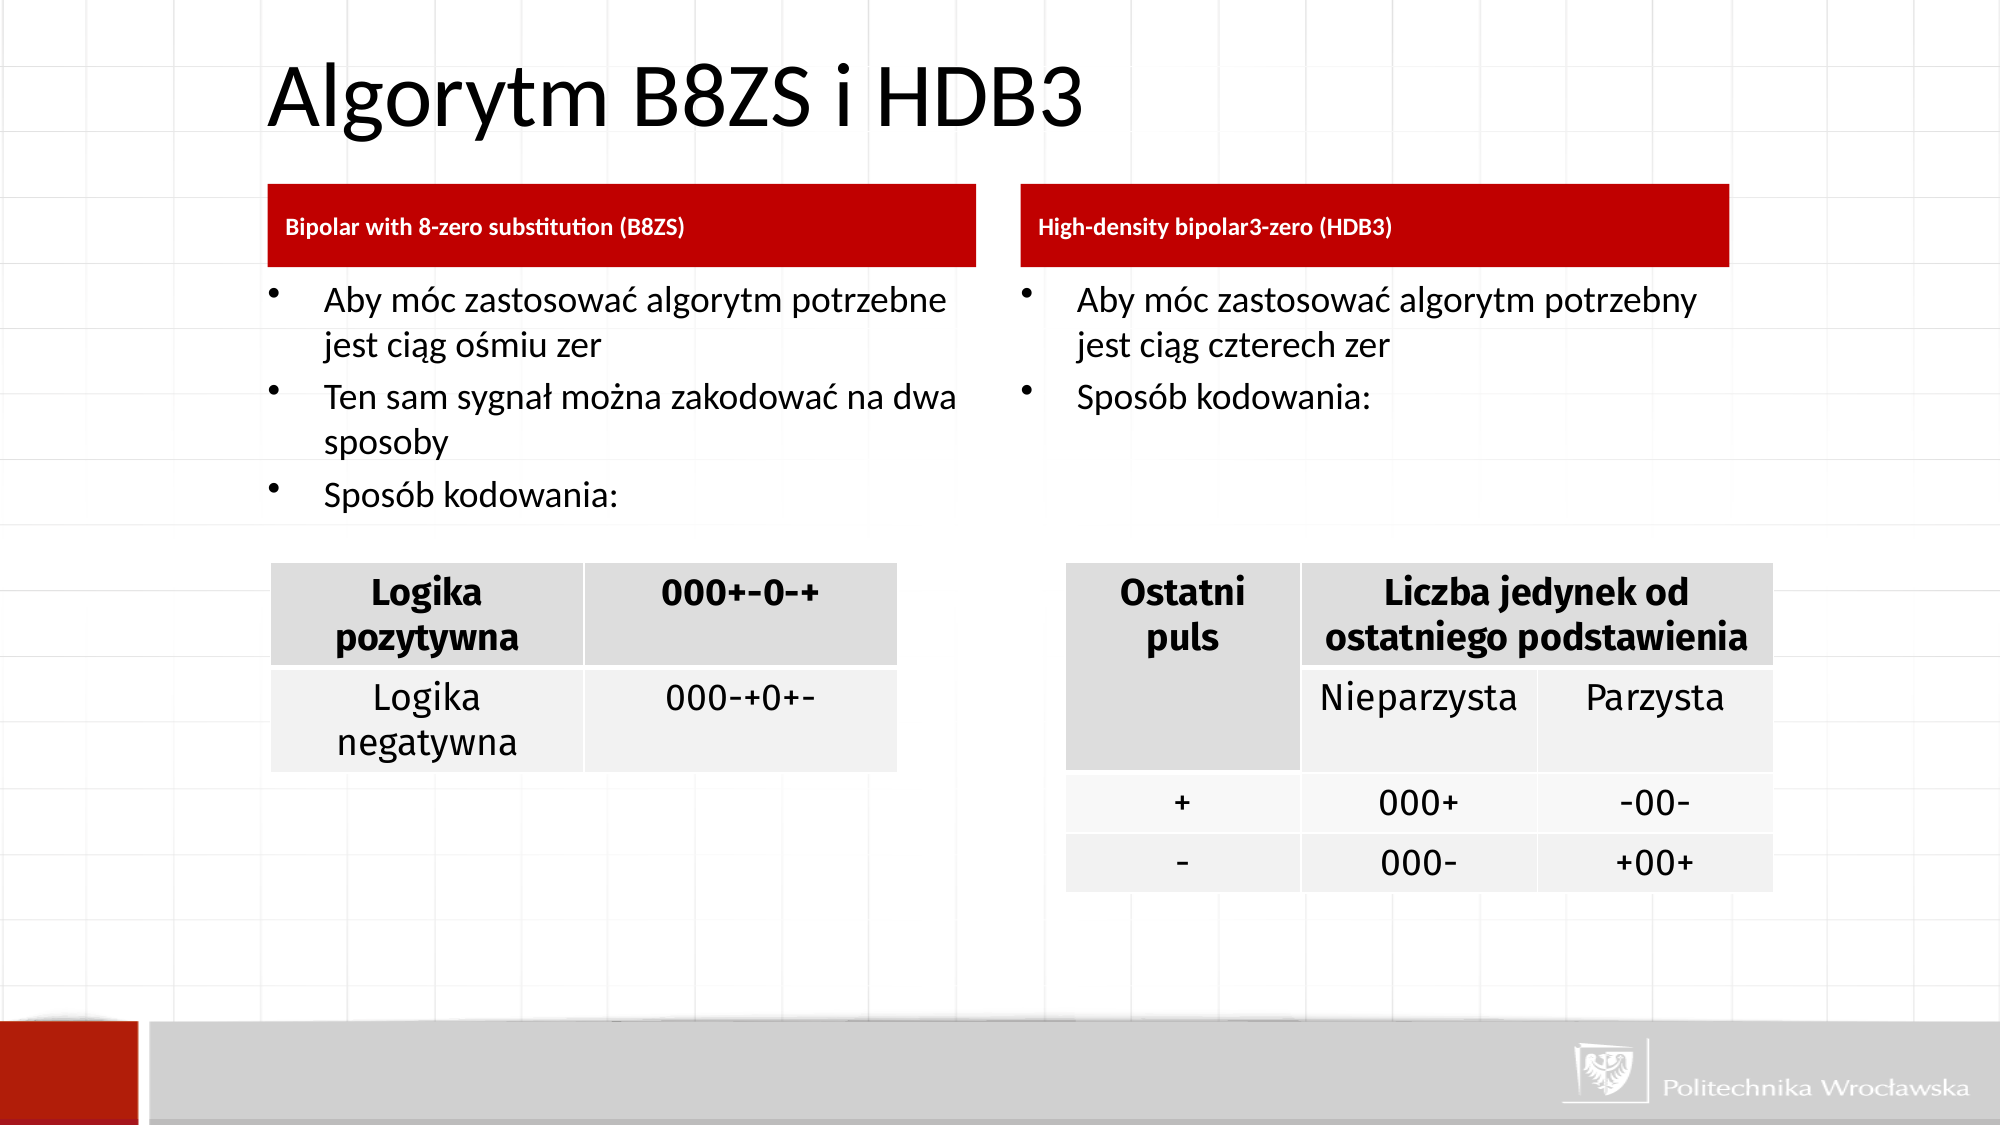

Algorytm B8ZS i HDB3
Bipolar with 8-zero substitution (B8ZS)
High-density bipolar3-zero (HDB3)
Aby móc zastosować algorytm potrzebne jest ciąg ośmiu zer
Ten sam sygnał można zakodować na dwa sposoby
Sposób kodowania:
Aby móc zastosować algorytm potrzebny jest ciąg czterech zer
Sposób kodowania:

| Logika pozytywna | 000+-0-+ |
| --- | --- |
| Logika negatywna | 000-+0+- |
| Ostatni puls | Liczba jedynek od ostatniego podstawienia |  |
| --- | --- | --- |
|  | Nieparzysta | Parzysta |
| + | 000+ | -00- |
| - | 000- | +00+ |